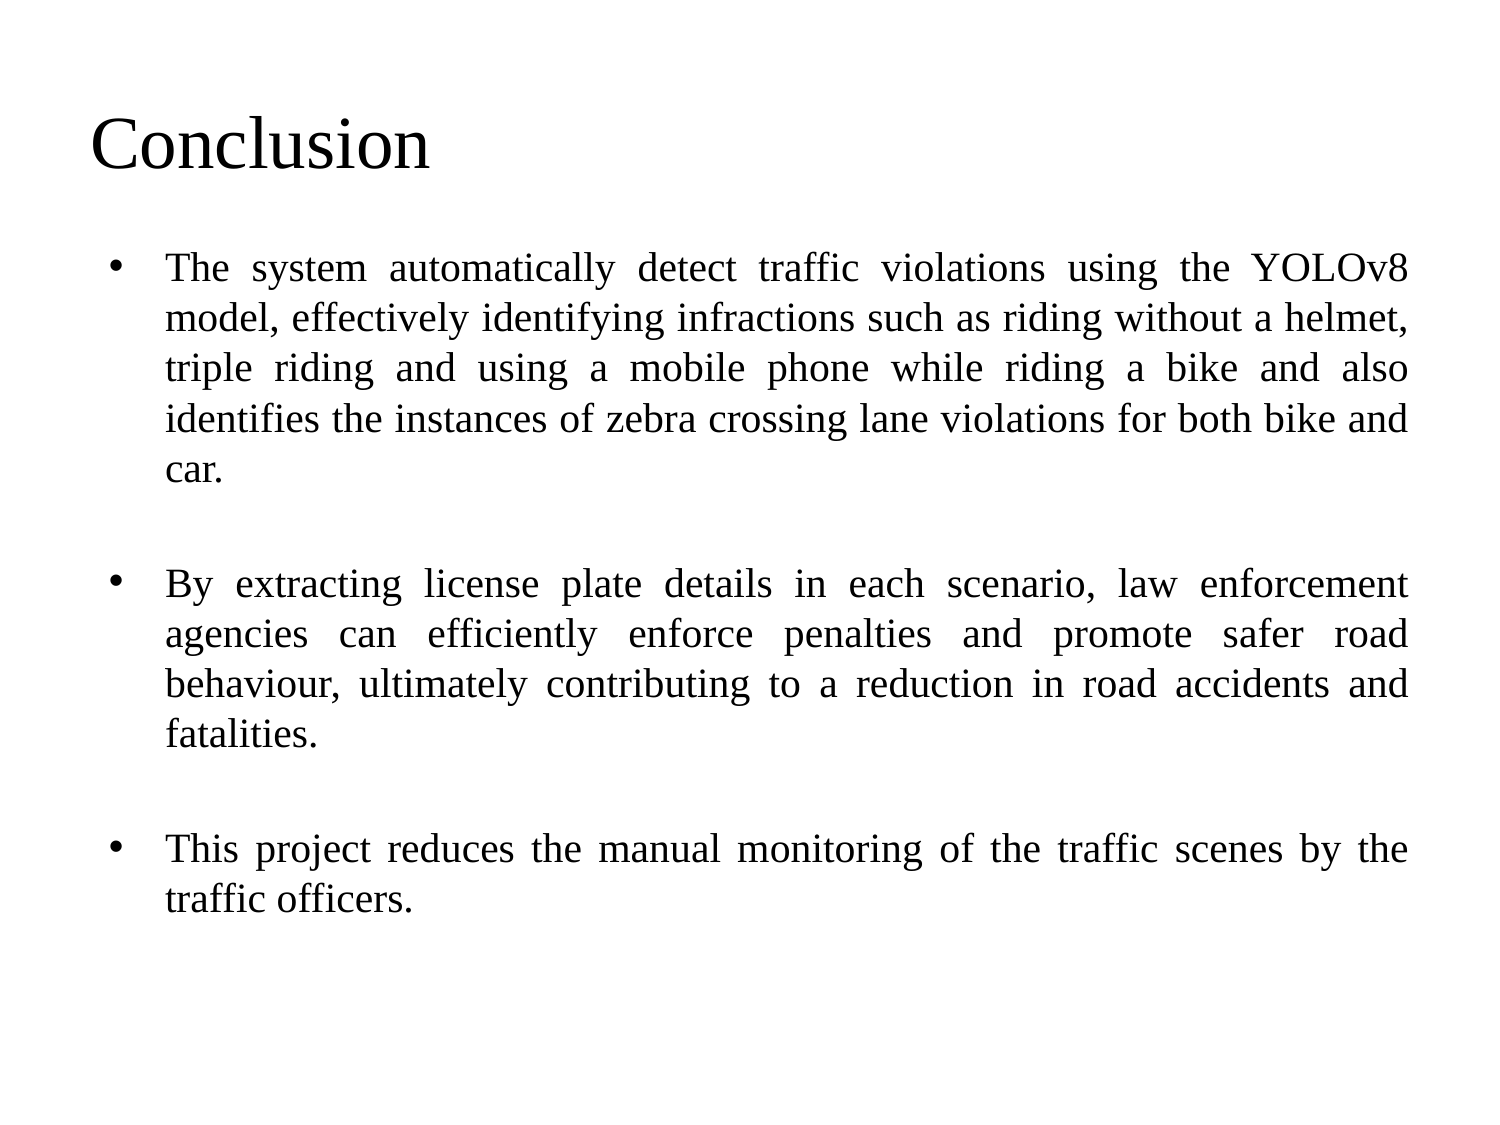

# Conclusion
The system automatically detect traffic violations using the YOLOv8 model, effectively identifying infractions such as riding without a helmet, triple riding and using a mobile phone while riding a bike and also identifies the instances of zebra crossing lane violations for both bike and car.

By extracting license plate details in each scenario, law enforcement agencies can efficiently enforce penalties and promote safer road behaviour, ultimately contributing to a reduction in road accidents and fatalities.

This project reduces the manual monitoring of the traffic scenes by the traffic officers.